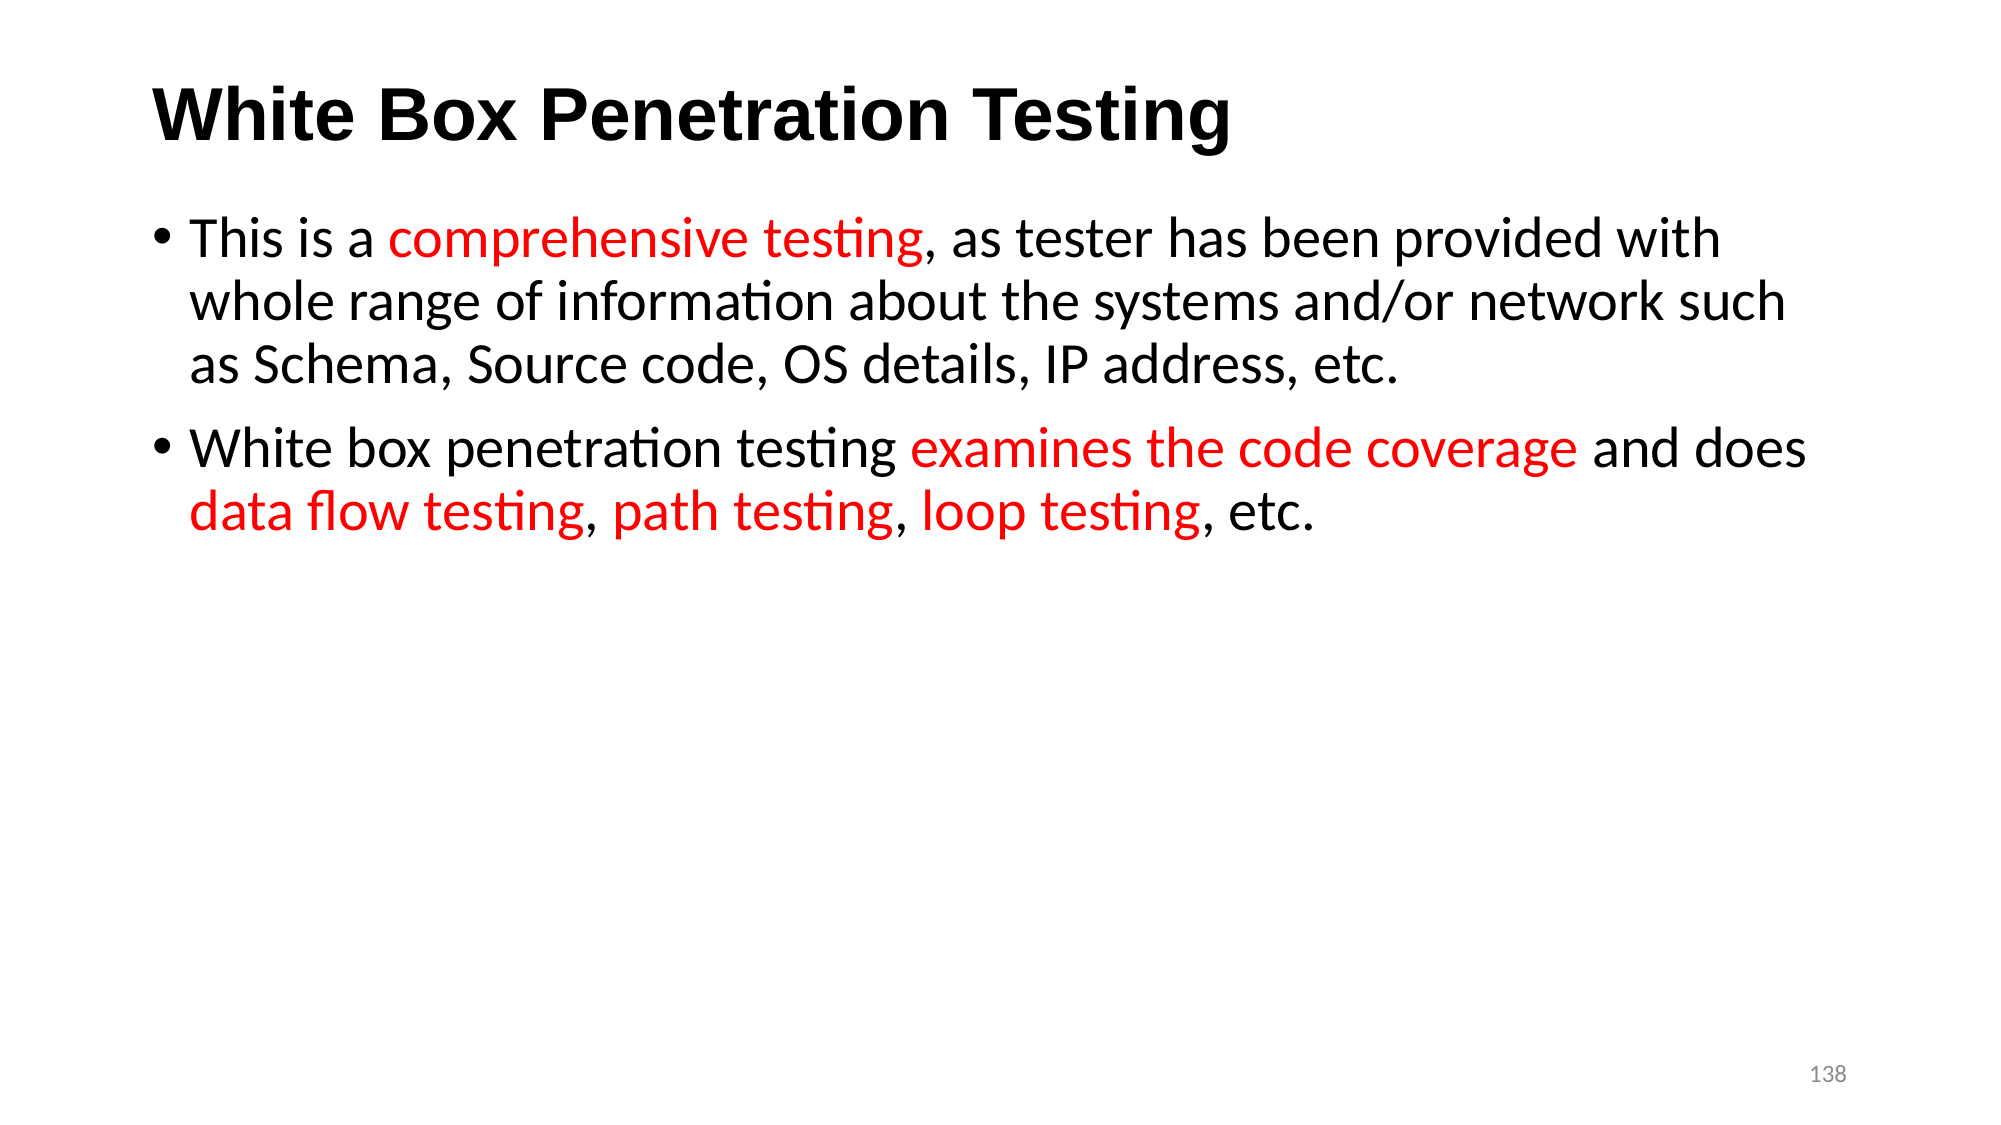

# White Box Penetration Testing
This is a comprehensive testing, as tester has been provided with whole range of information about the systems and/or network such as Schema, Source code, OS details, IP address, etc.
White box penetration testing examines the code coverage and does data flow testing, path testing, loop testing, etc.
138